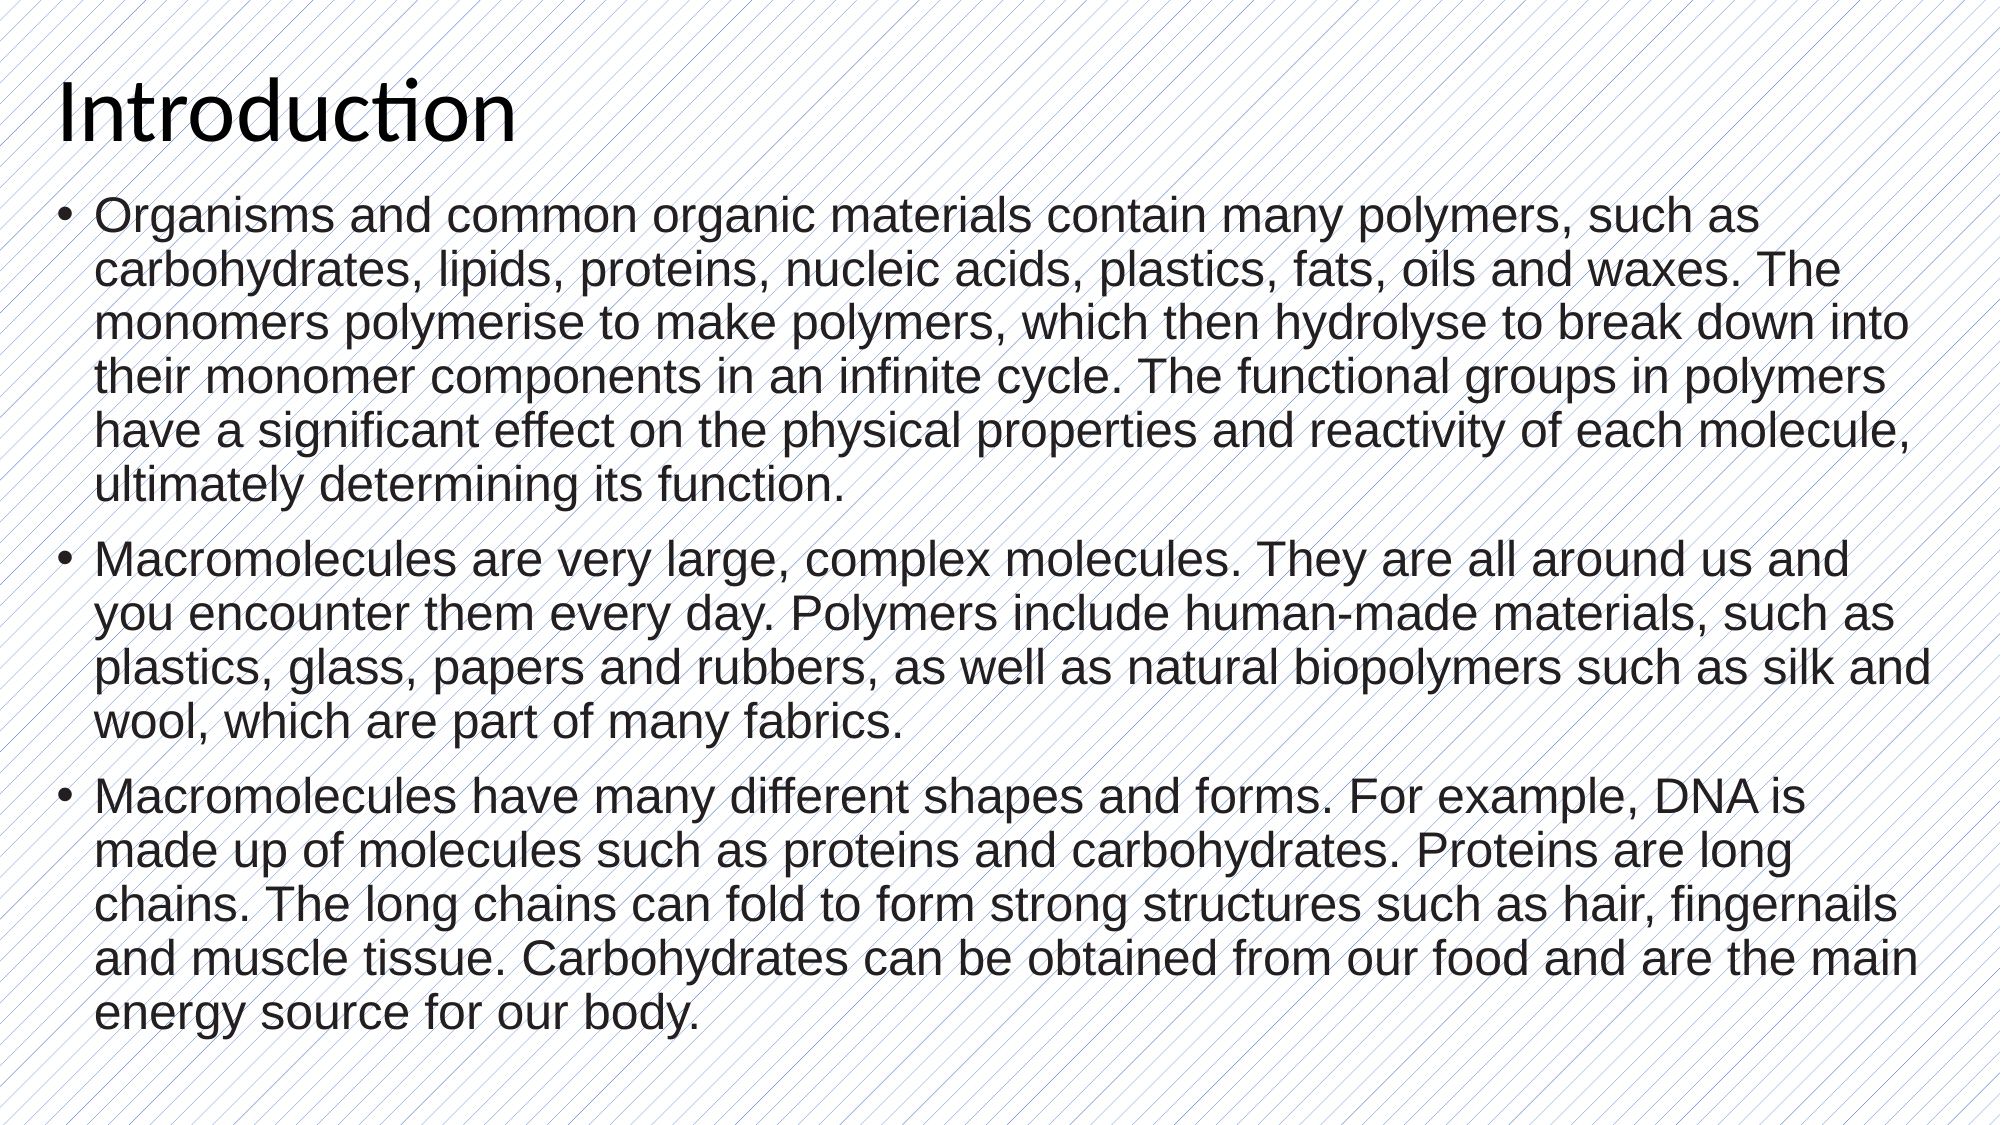

# Introduction
Organisms and common organic materials contain many polymers, such as carbohydrates, lipids, proteins, nucleic acids, plastics, fats, oils and waxes. The monomers polymerise to make polymers, which then hydrolyse to break down into their monomer components in an infinite cycle. The functional groups in polymers have a significant effect on the physical properties and reactivity of each molecule, ultimately determining its function.
Macromolecules are very large, complex molecules. They are all around us and you encounter them every day. Polymers include human-made materials, such as plastics, glass, papers and rubbers, as well as natural biopolymers such as silk and wool, which are part of many fabrics.
Macromolecules have many different shapes and forms. For example, DNA is made up of molecules such as proteins and carbohydrates. Proteins are long chains. The long chains can fold to form strong structures such as hair, fingernails and muscle tissue. Carbohydrates can be obtained from our food and are the main energy source for our body.